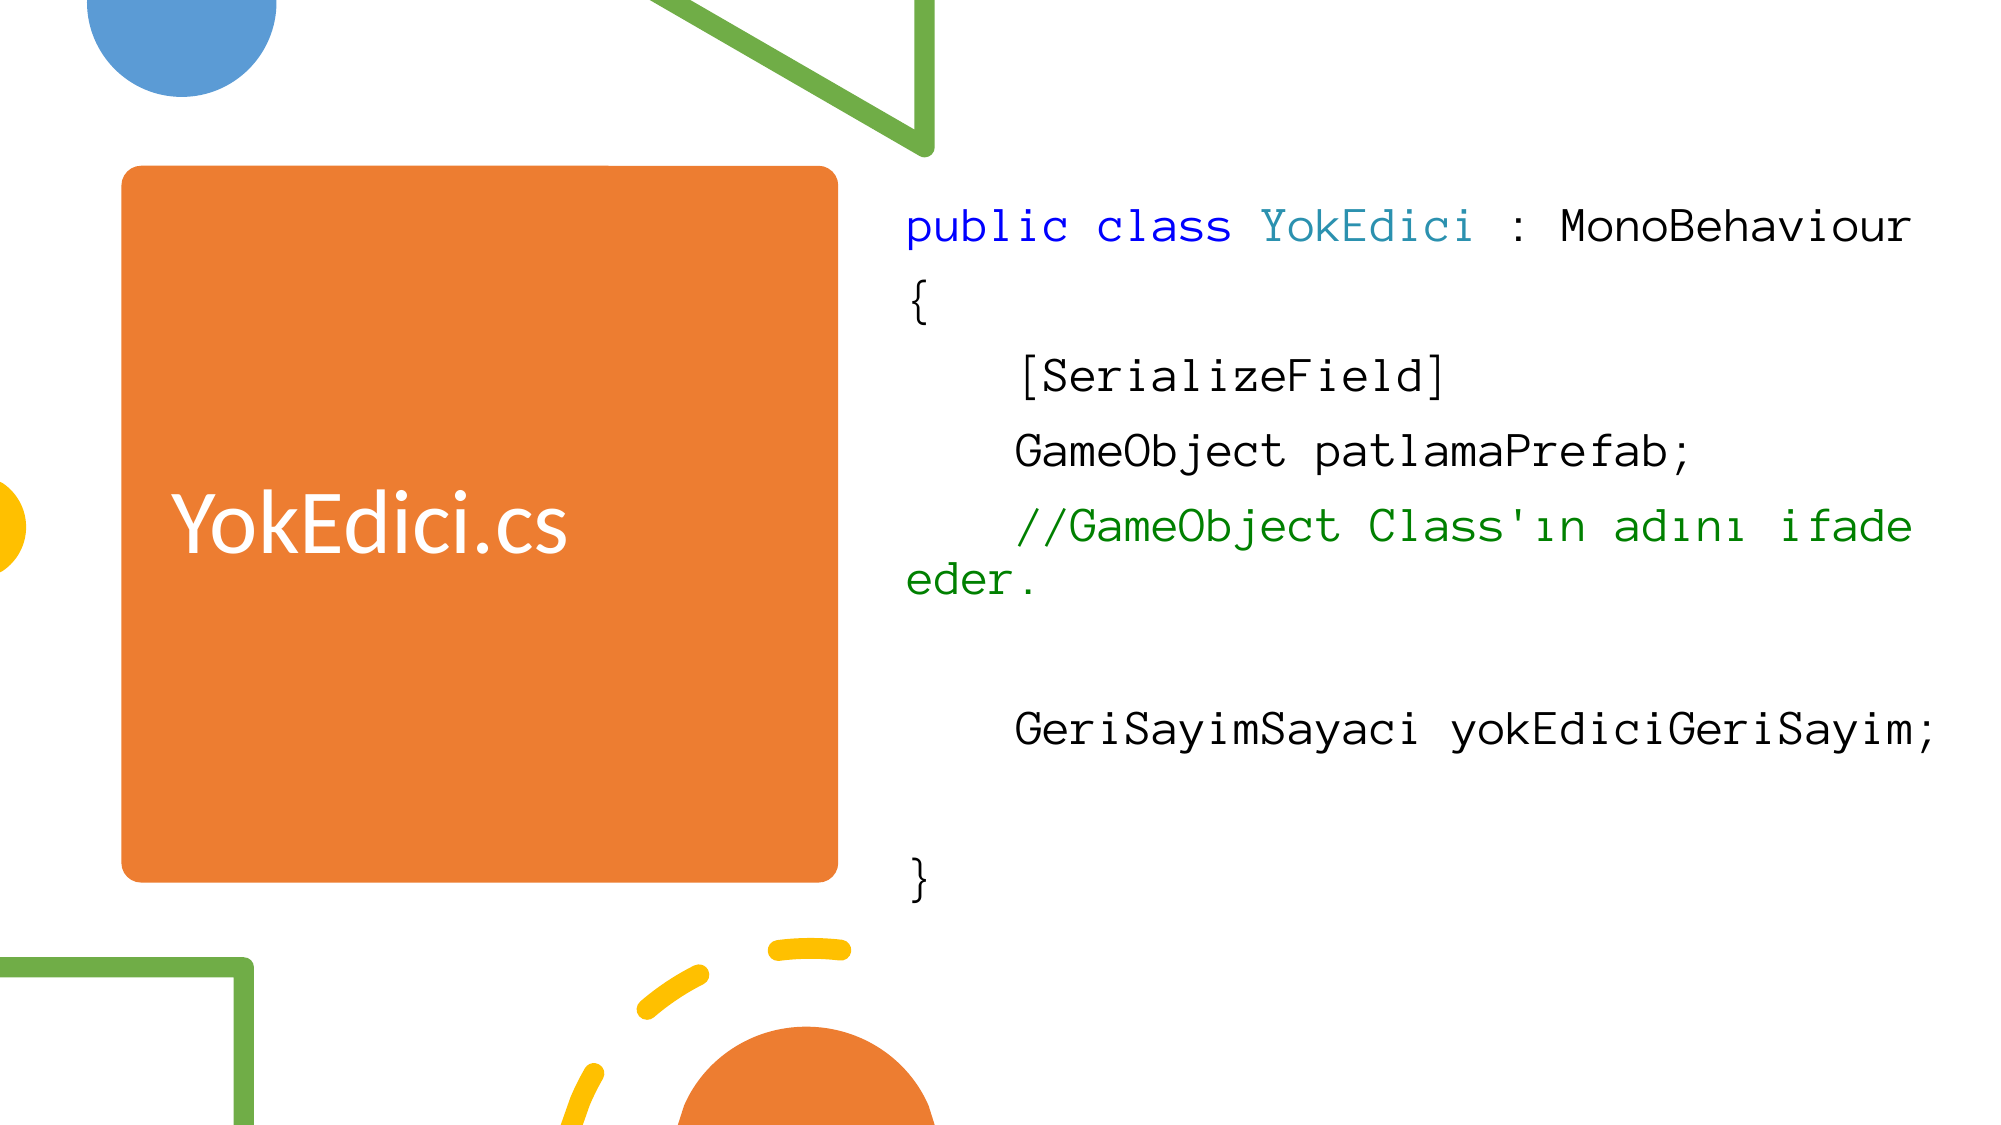

# YokEdici.cs
public class YokEdici : MonoBehaviour
{
    [SerializeField]
    GameObject patlamaPrefab;
    //GameObject Class'ın adını ifade eder.

    GeriSayimSayaci yokEdiciGeriSayim;

}